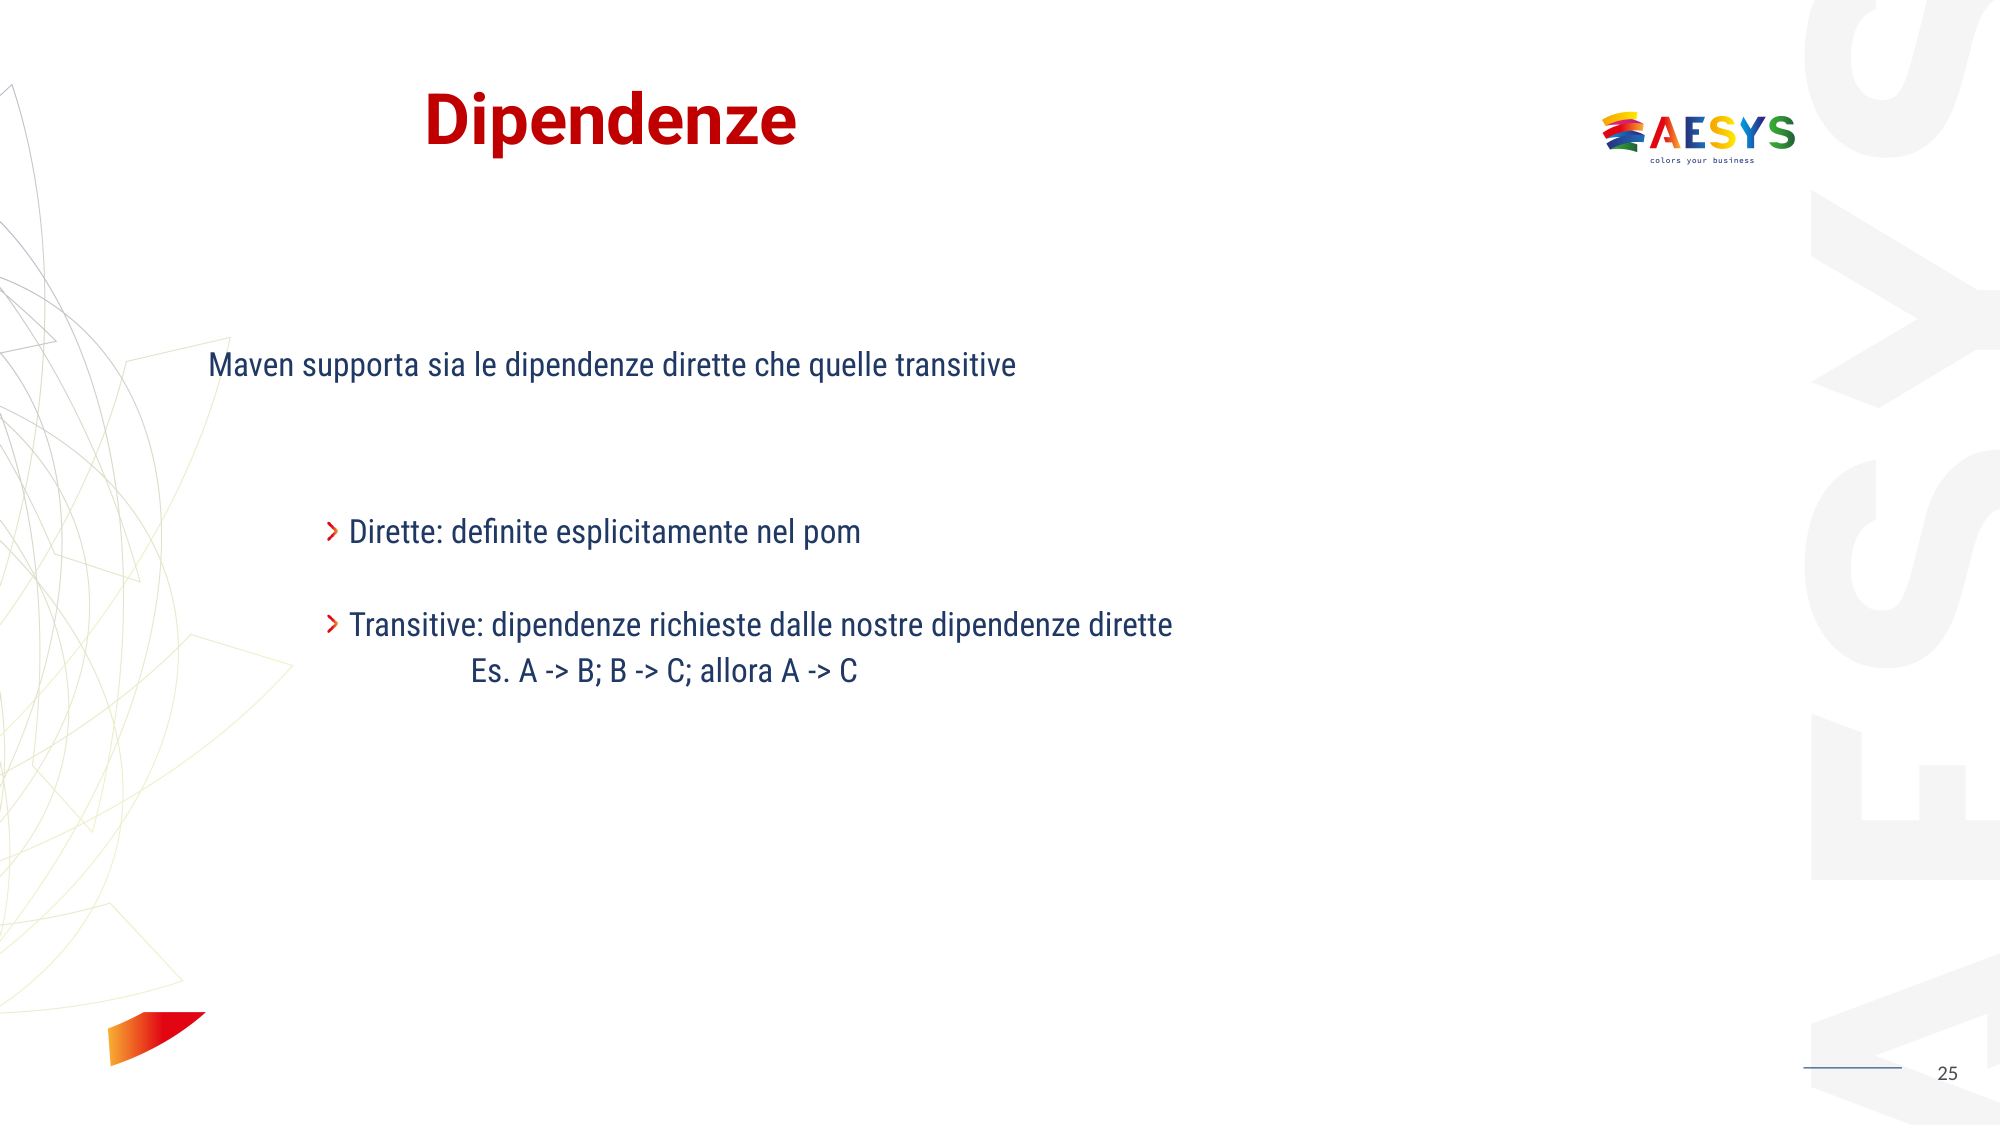

# Dipendenze

Maven supporta sia le dipendenze dirette che quelle transitive

Dirette: definite esplicitamente nel pom

Transitive: dipendenze richieste dalle nostre dipendenze dirette
	Es. A -> B; B -> C; allora A -> C

25